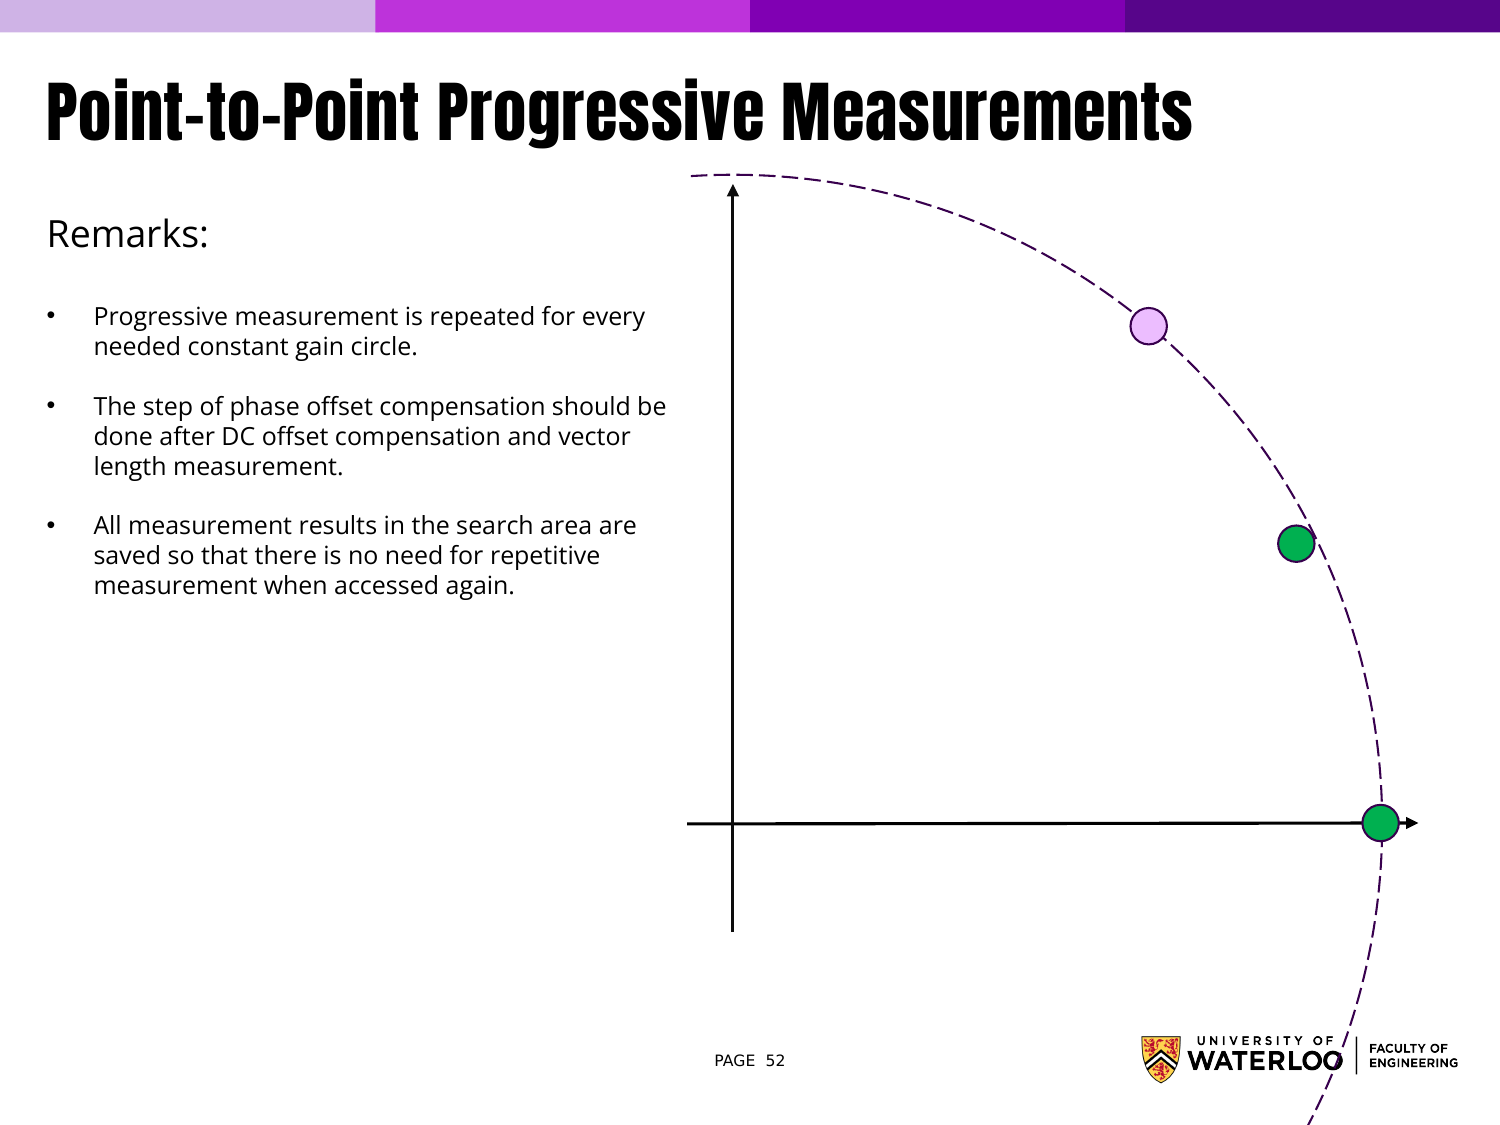

# Point-to-Point Progressive Measurements

Remarks:

Progressive measurement is repeated for every needed constant gain circle.

The step of phase offset compensation should be done after DC offset compensation and vector length measurement.

All measurement results in the search area are saved so that there is no need for repetitive measurement when accessed again.

PAGE  52